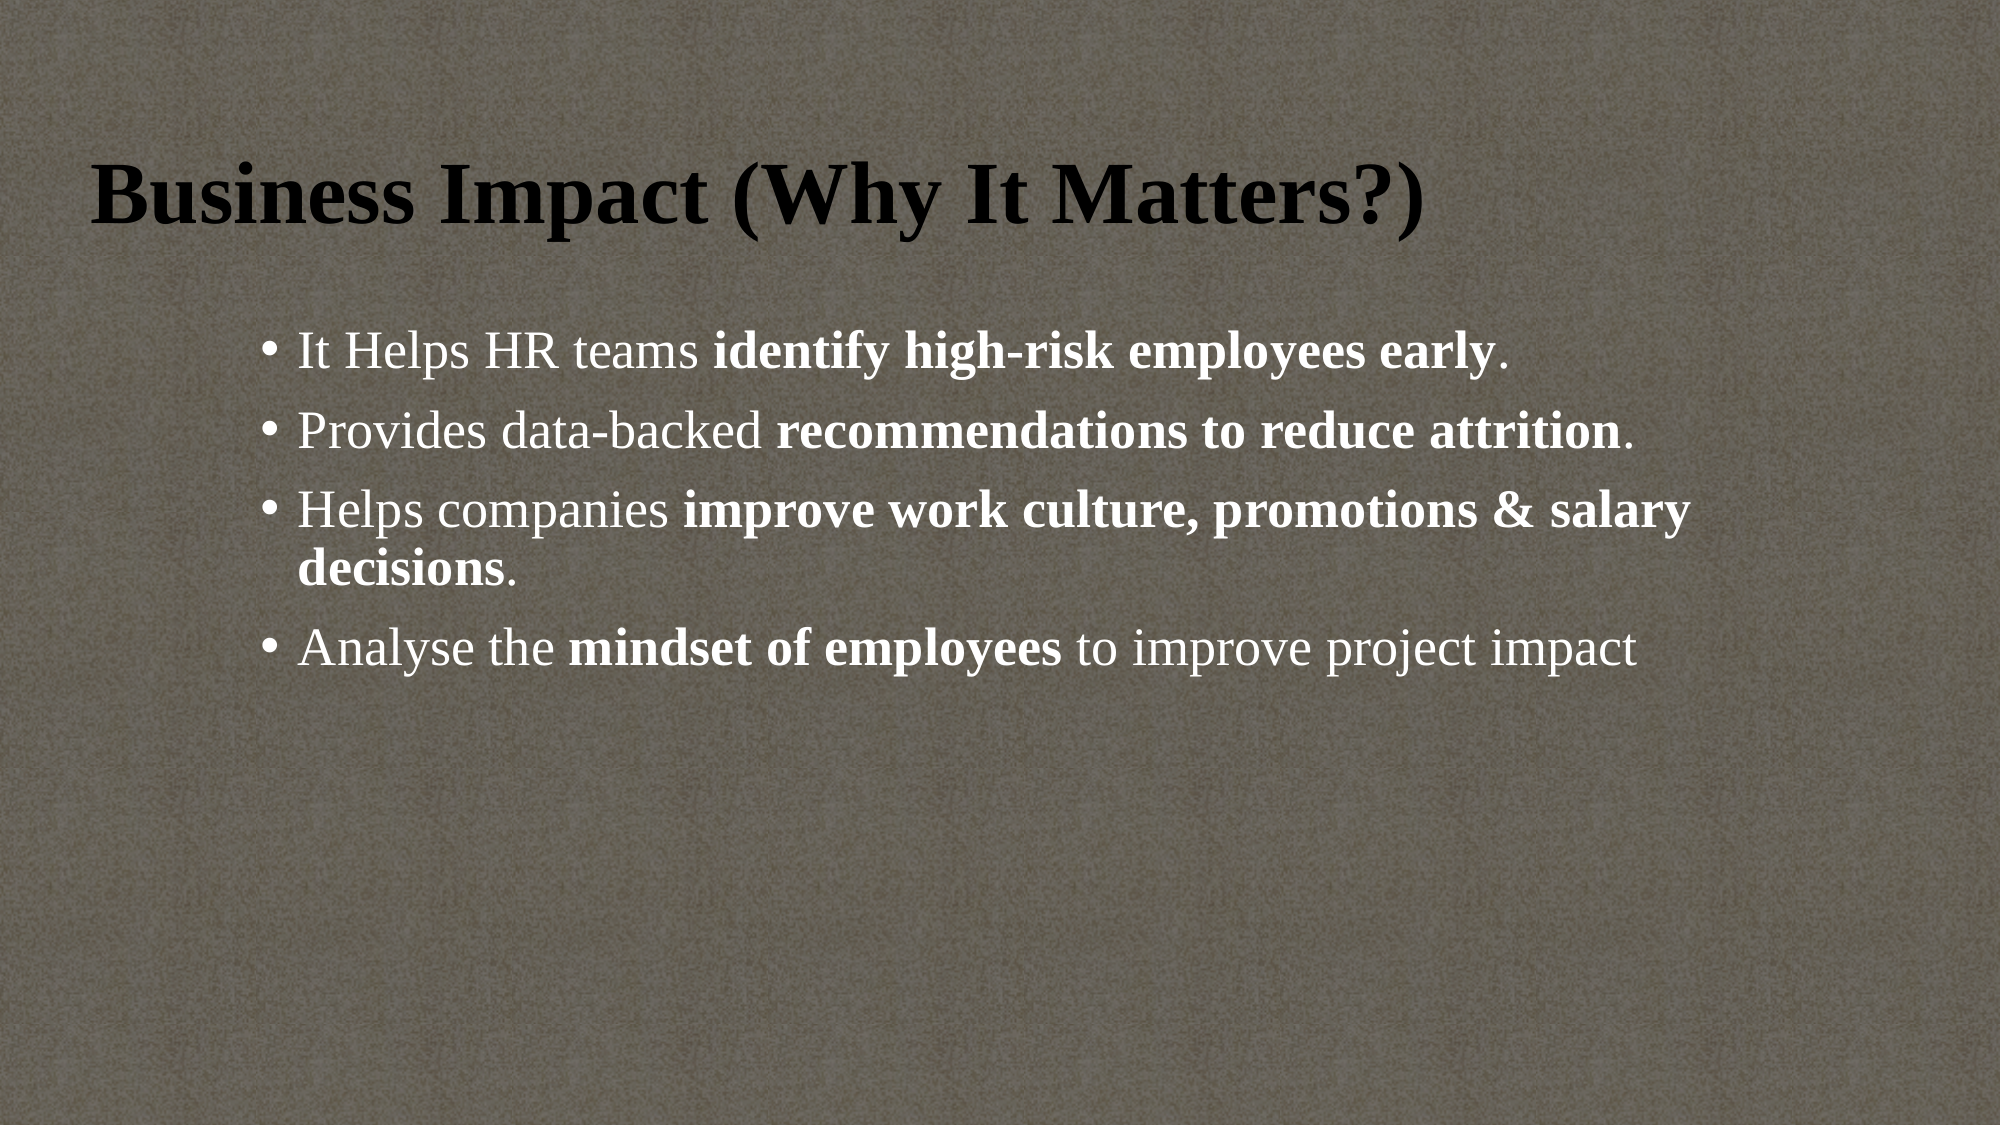

# Business Impact (Why It Matters?)
It Helps HR teams identify high-risk employees early.
Provides data-backed recommendations to reduce attrition.
Helps companies improve work culture, promotions & salary decisions.
Analyse the mindset of employees to improve project impact